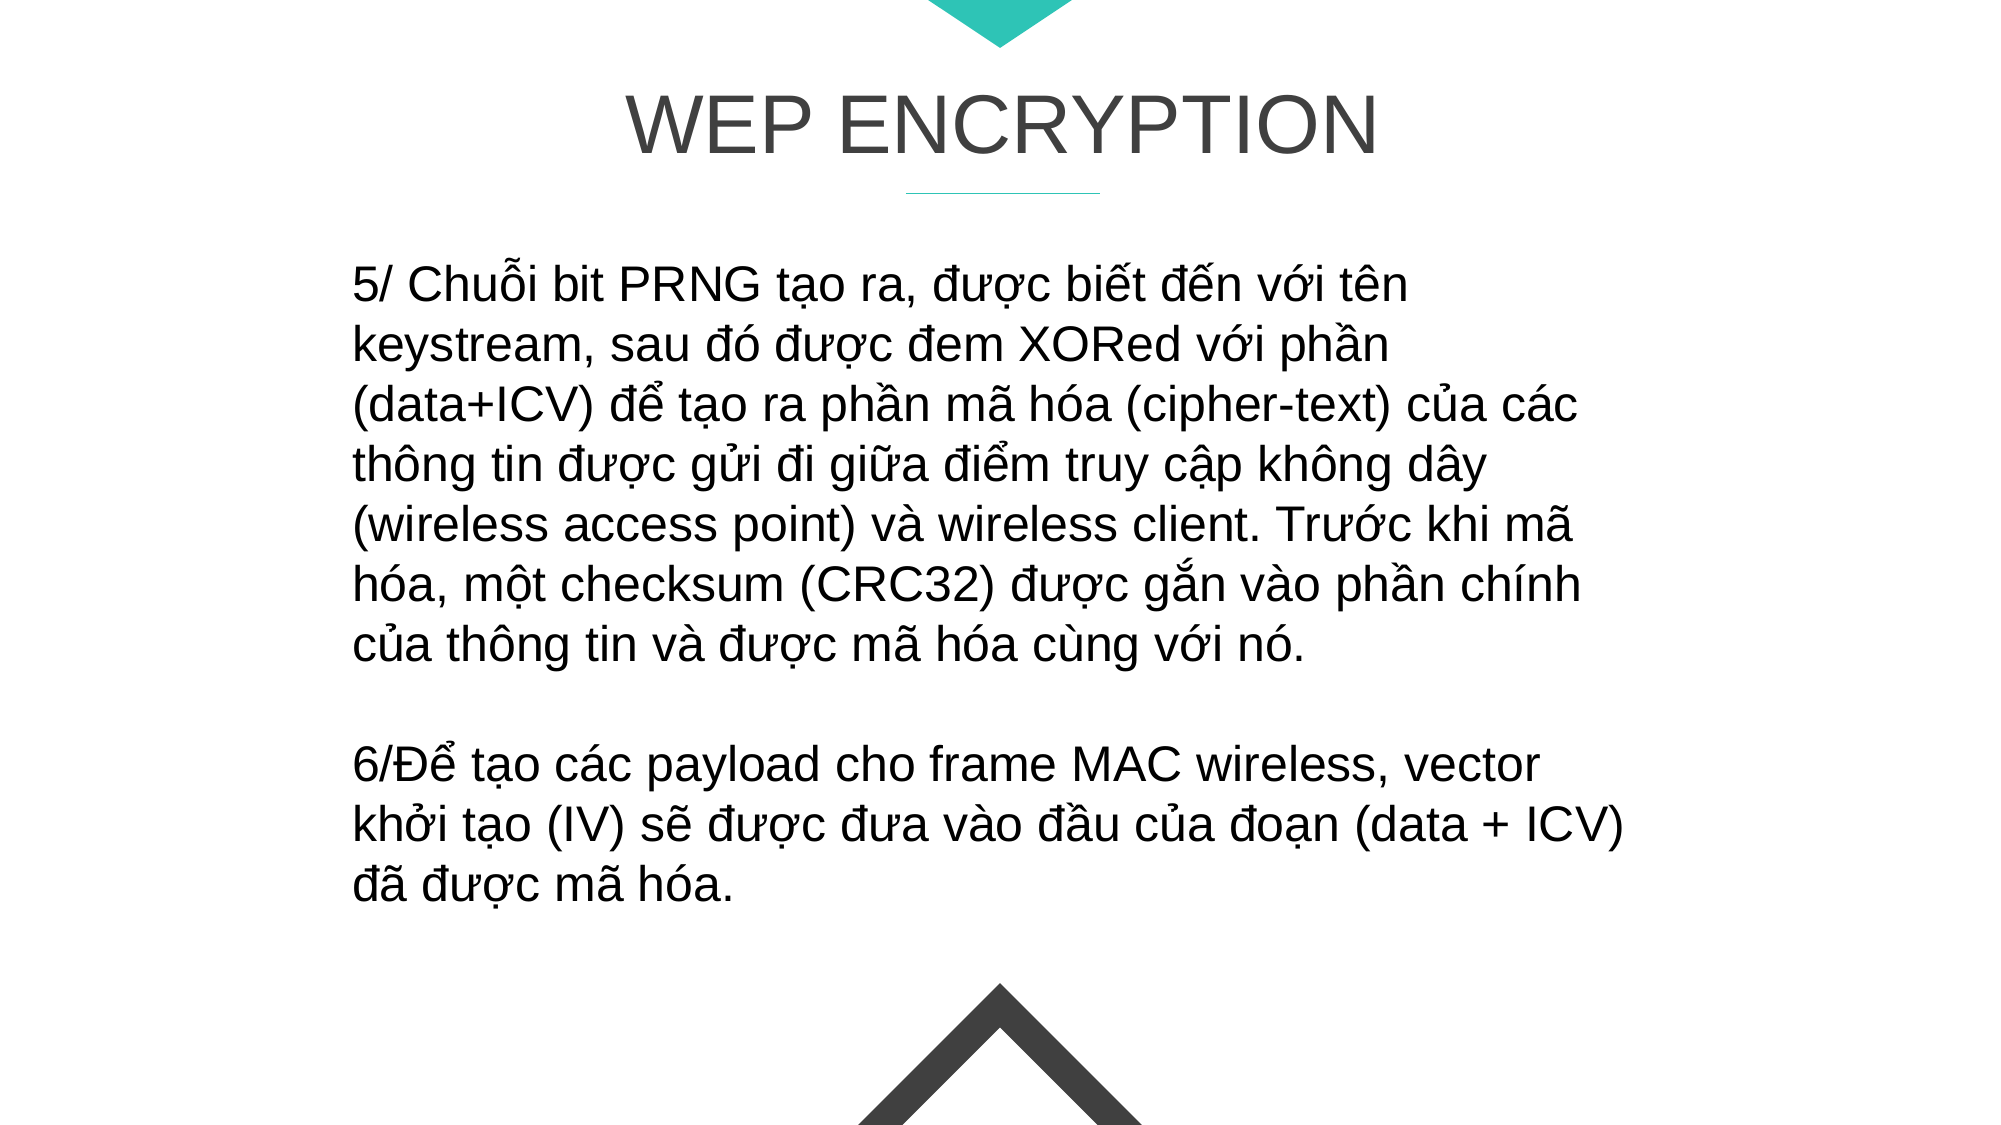

WEP ENCRYPTION
5/ Chuỗi bit PRNG tạo ra, được biết đến với tên keystream, sau đó được đem XORed với phần (data+ICV) để tạo ra phần mã hóa (cipher-text) của các thông tin được gửi đi giữa điểm truy cập không dây (wireless access point) và wireless client. Trước khi mã hóa, một checksum (CRC32) được gắn vào phần chính của thông tin và được mã hóa cùng với nó.

6/Để tạo các payload cho frame MAC wireless, vector khởi tạo (IV) sẽ được đưa vào đầu của đoạn (data + ICV) đã được mã hóa.